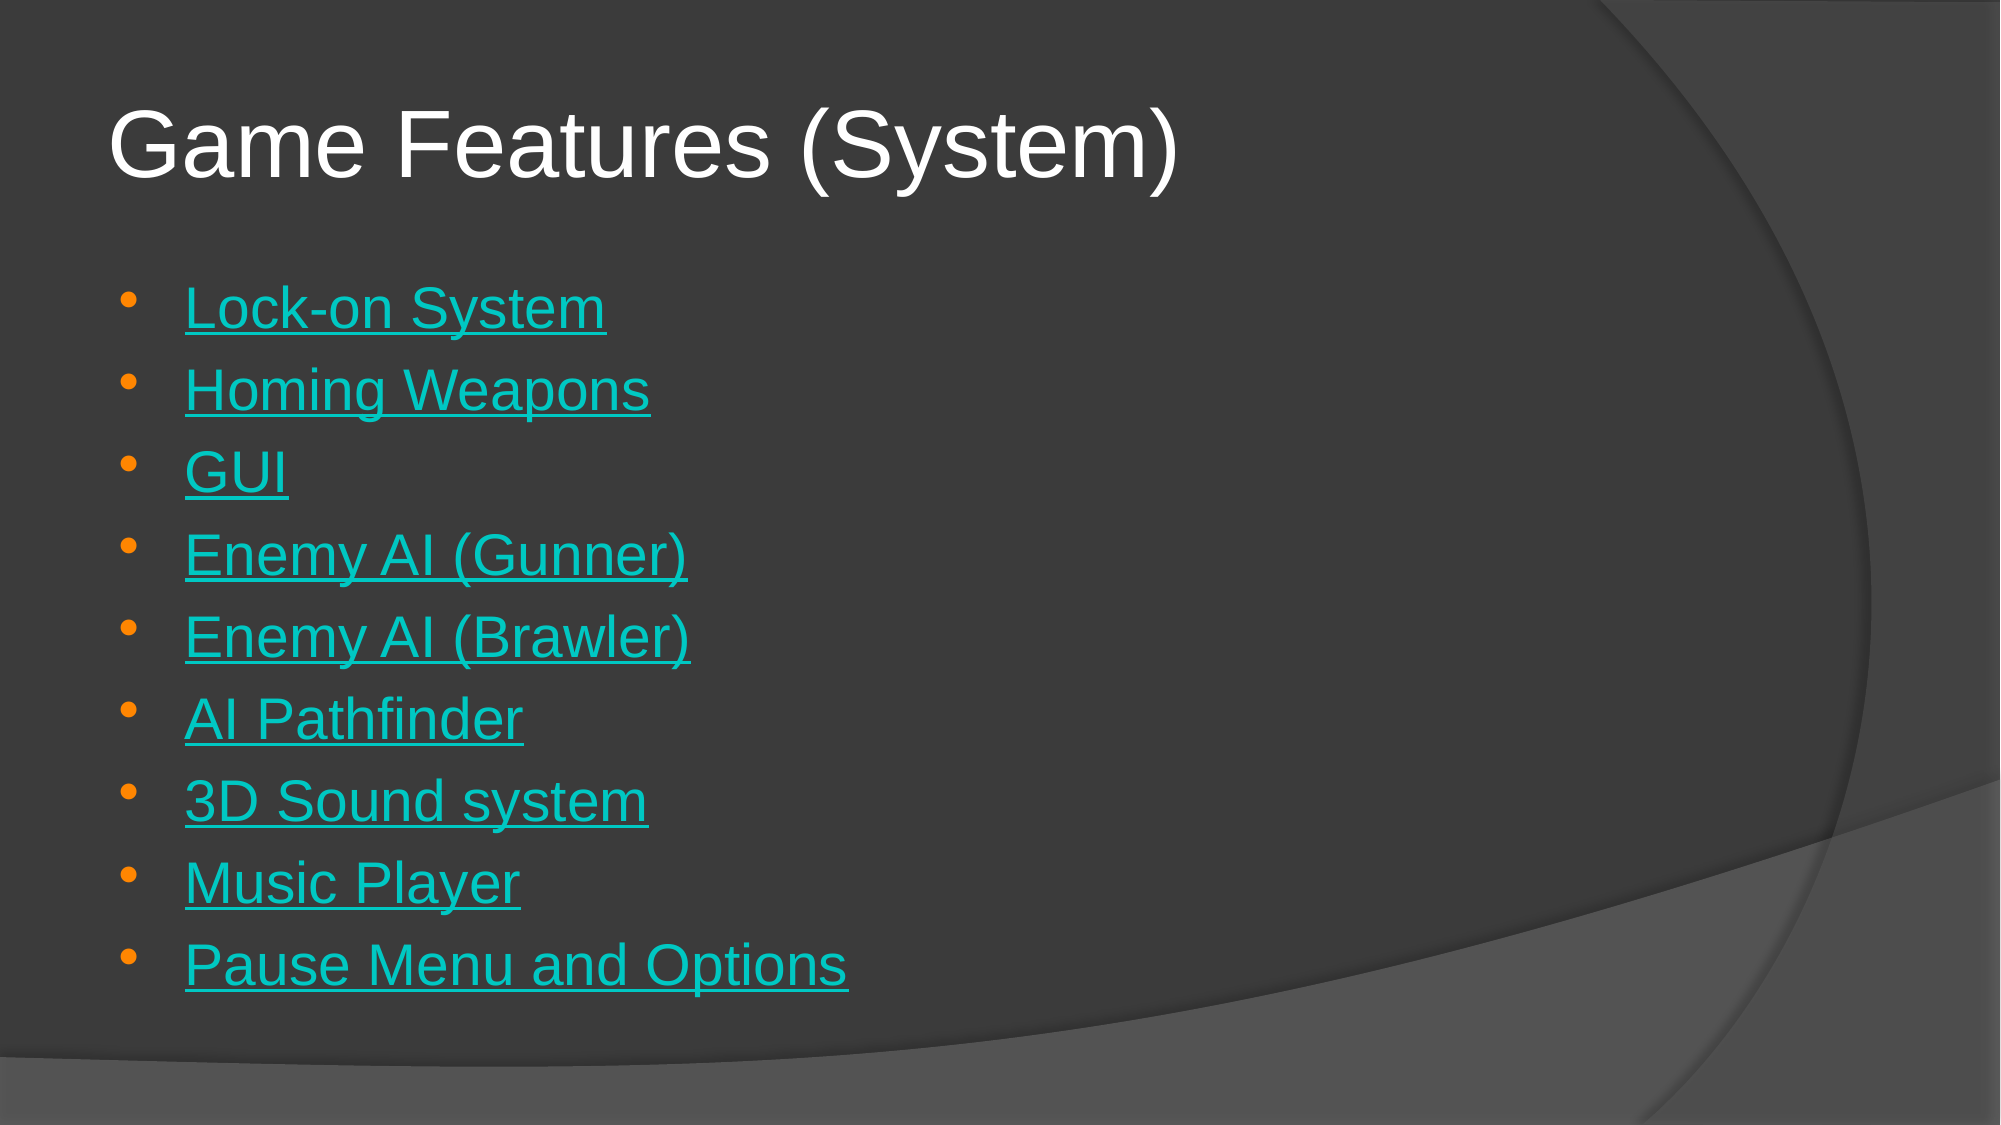

# Game Features (System)
Lock-on System
Homing Weapons
GUI
Enemy AI (Gunner)
Enemy AI (Brawler)
AI Pathfinder
3D Sound system
Music Player
Pause Menu and Options